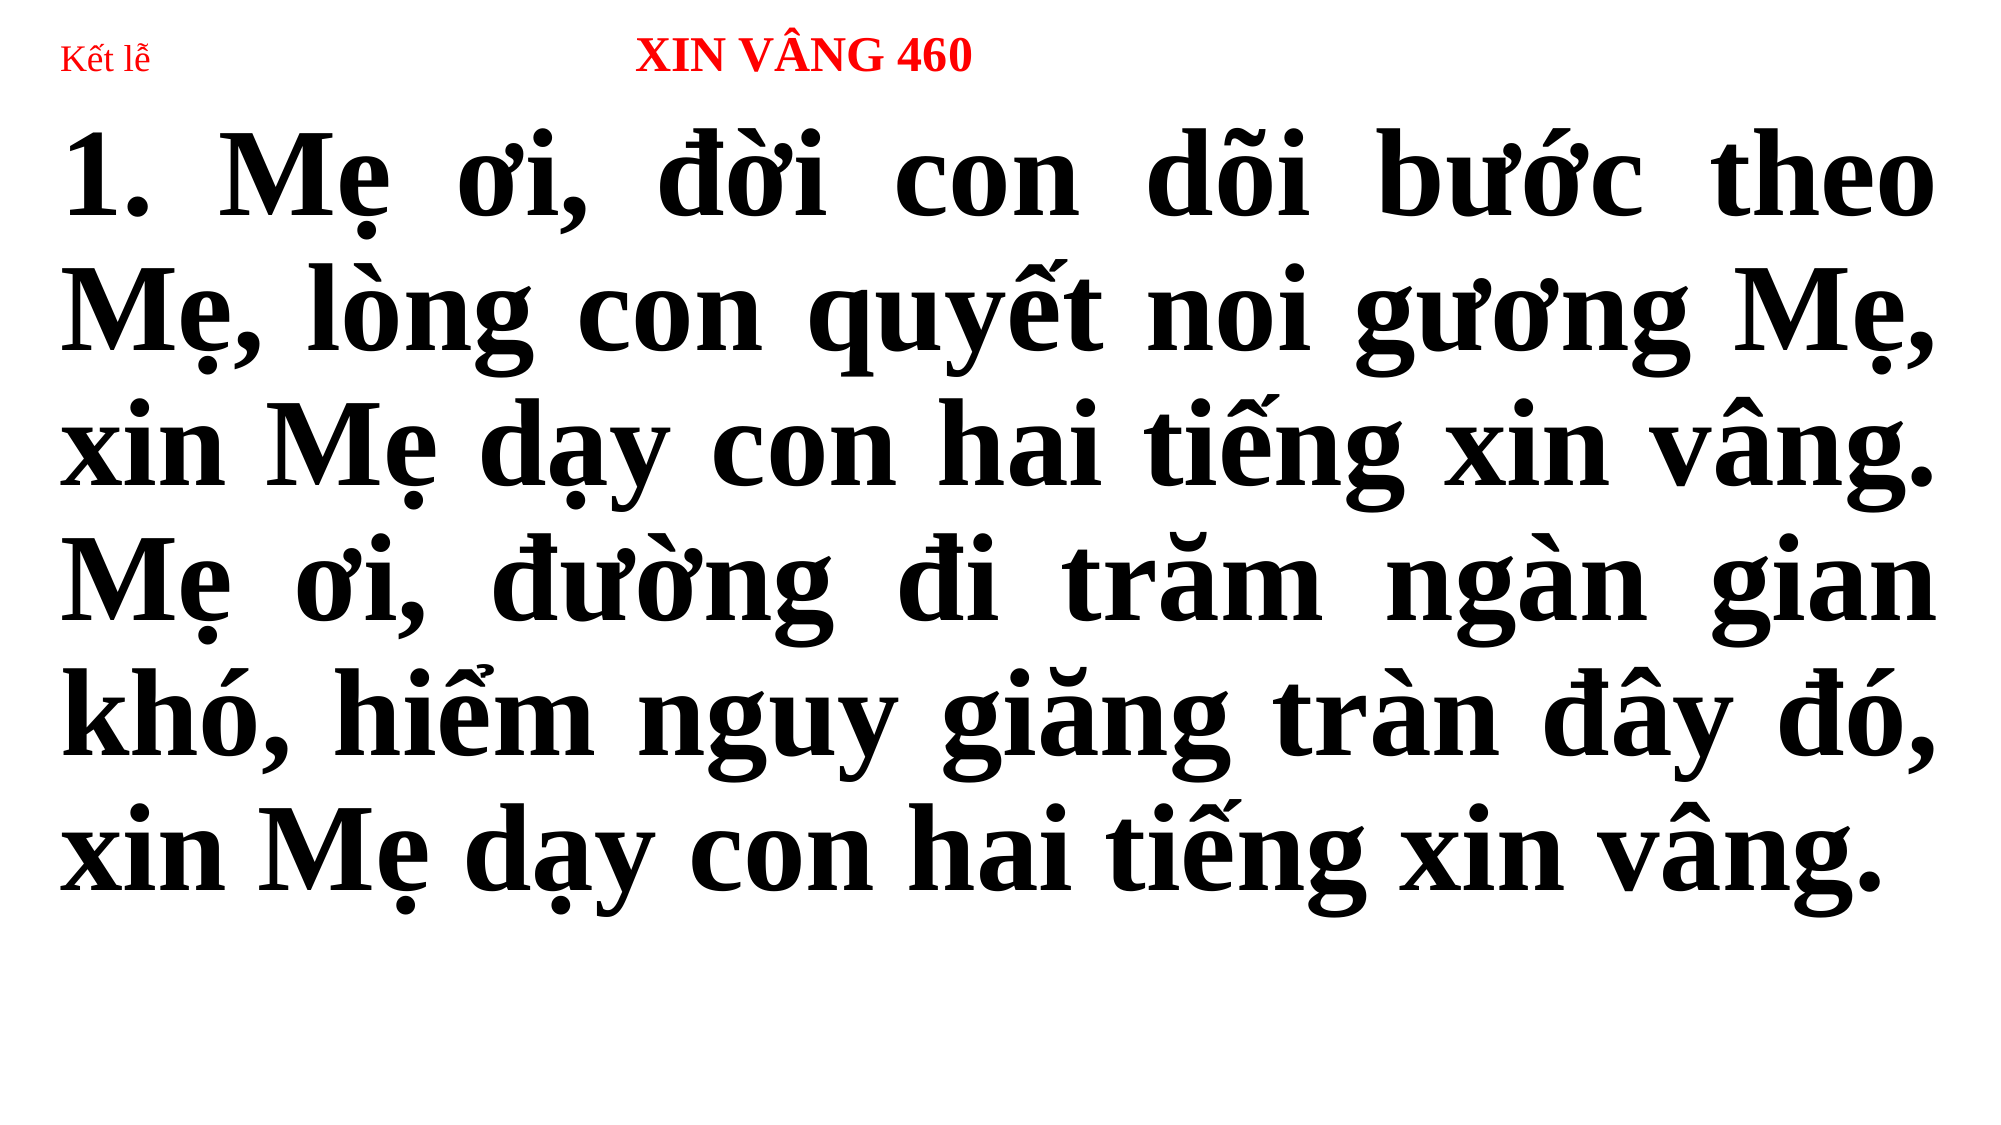

# Kết lễ                                                   XIN VÂNG 460
1. Mẹ ơi, đời con dõi bước theo Mẹ, lòng con quyết noi gương Mẹ, xin Mẹ dạy con hai tiếng xin vâng. Mẹ ơi, đường đi trăm ngàn gian khó, hiểm nguy giăng tràn đây đó, xin Mẹ dạy con hai tiếng xin vâng.